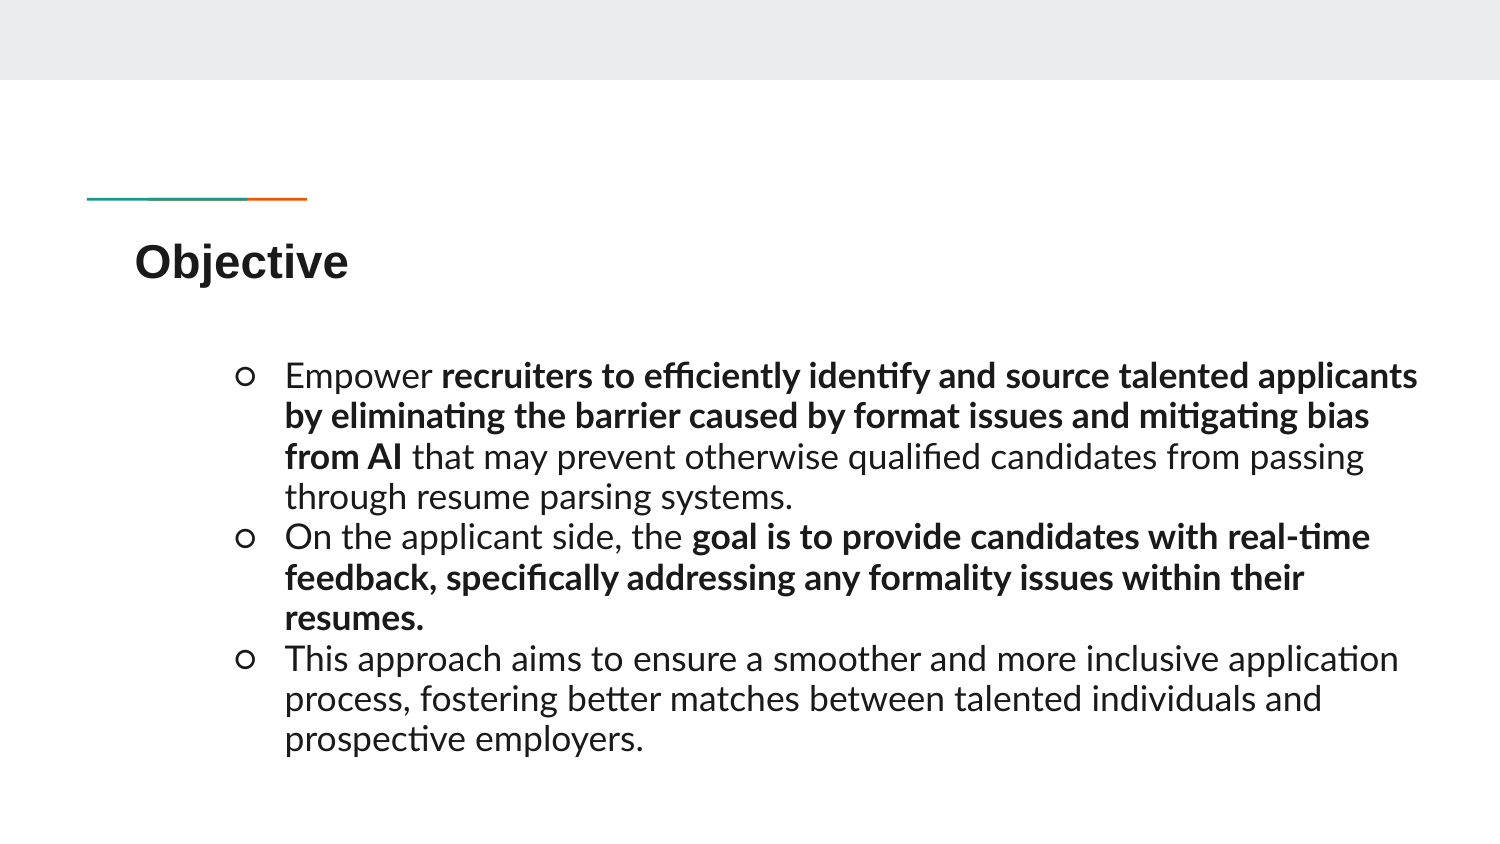

# Objective
Empower recruiters to efficiently identify and source talented applicants by eliminating the barrier caused by format issues and mitigating bias from AI that may prevent otherwise qualified candidates from passing through resume parsing systems.
On the applicant side, the goal is to provide candidates with real-time feedback, specifically addressing any formality issues within their resumes.
This approach aims to ensure a smoother and more inclusive application process, fostering better matches between talented individuals and prospective employers.